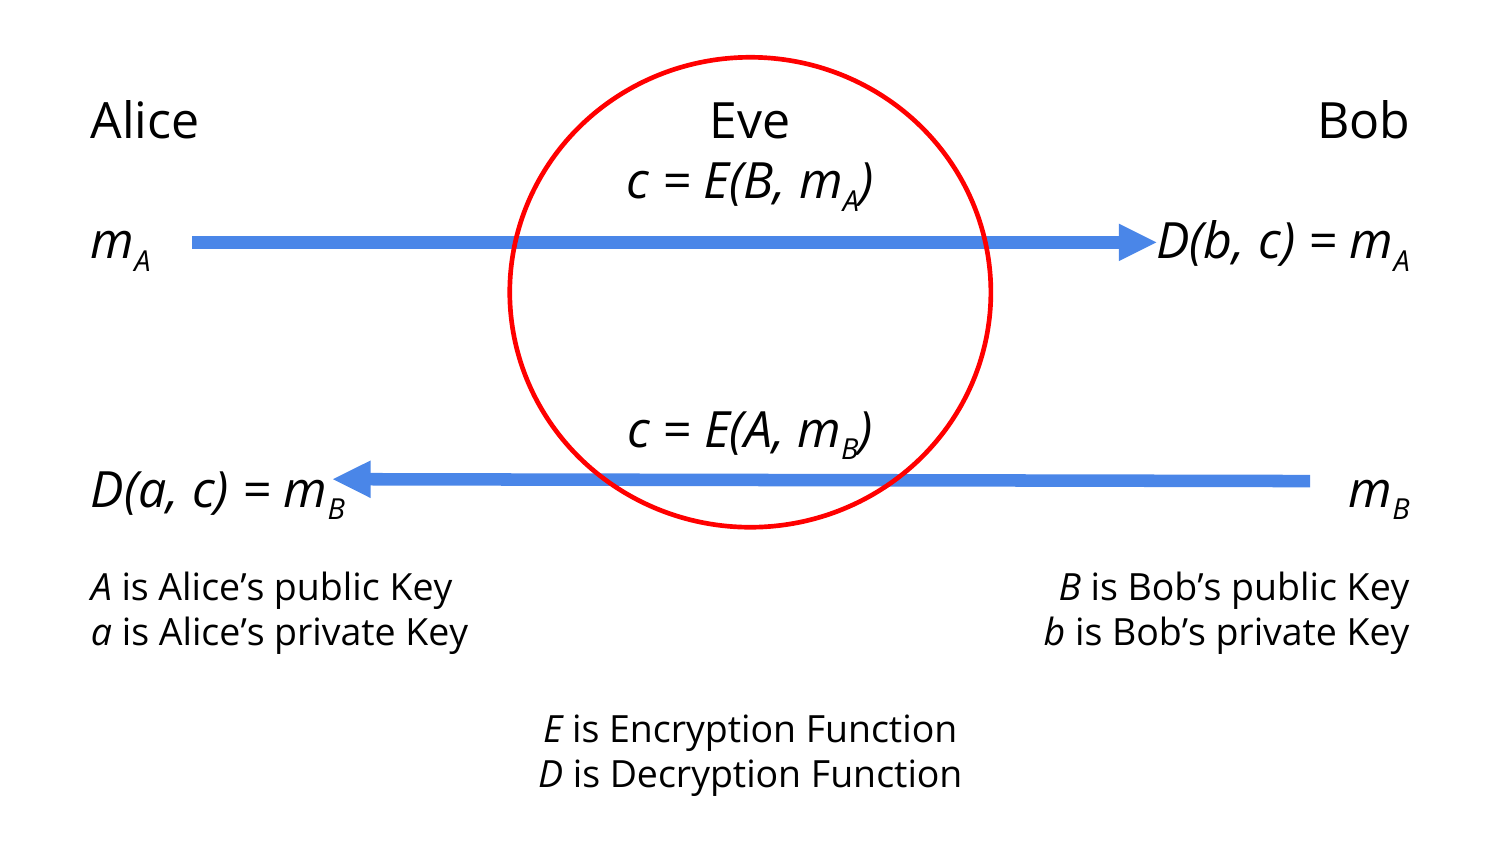

Alice

mA

D(a, c) = mB
Eve
c = E(B, mA)

c = E(A, mB)
Bob

D(b, c) = mA

mB
A is Alice’s public Key
a is Alice’s private Key
B is Bob’s public Key
b is Bob’s private Key
E is Encryption Function
D is Decryption Function